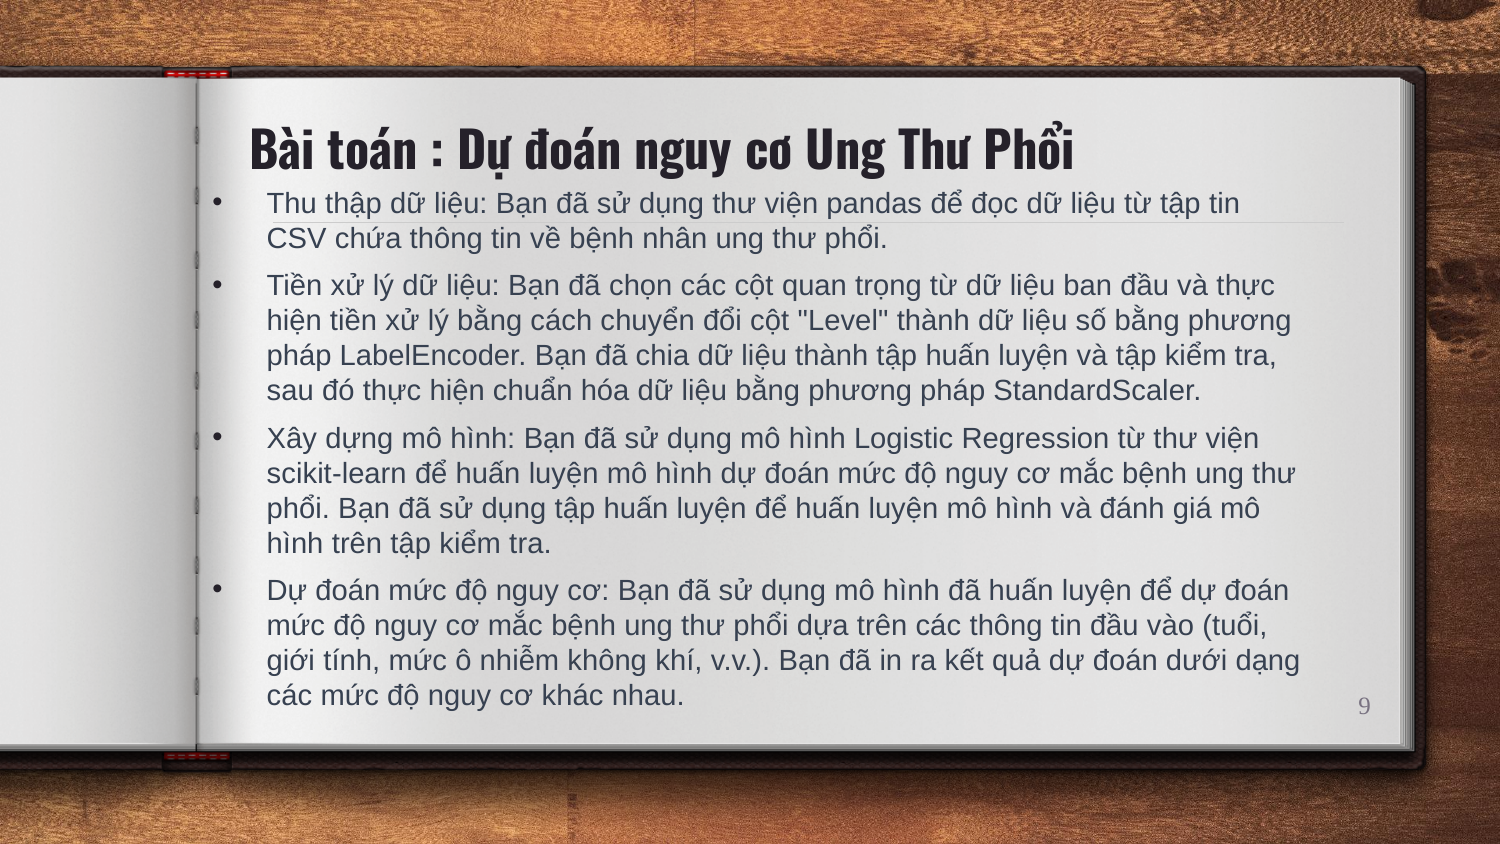

# Bài toán : Dự đoán nguy cơ Ung Thư Phổi
Thu thập dữ liệu: Bạn đã sử dụng thư viện pandas để đọc dữ liệu từ tập tin CSV chứa thông tin về bệnh nhân ung thư phổi.
Tiền xử lý dữ liệu: Bạn đã chọn các cột quan trọng từ dữ liệu ban đầu và thực hiện tiền xử lý bằng cách chuyển đổi cột "Level" thành dữ liệu số bằng phương pháp LabelEncoder. Bạn đã chia dữ liệu thành tập huấn luyện và tập kiểm tra, sau đó thực hiện chuẩn hóa dữ liệu bằng phương pháp StandardScaler.
Xây dựng mô hình: Bạn đã sử dụng mô hình Logistic Regression từ thư viện scikit-learn để huấn luyện mô hình dự đoán mức độ nguy cơ mắc bệnh ung thư phổi. Bạn đã sử dụng tập huấn luyện để huấn luyện mô hình và đánh giá mô hình trên tập kiểm tra.
Dự đoán mức độ nguy cơ: Bạn đã sử dụng mô hình đã huấn luyện để dự đoán mức độ nguy cơ mắc bệnh ung thư phổi dựa trên các thông tin đầu vào (tuổi, giới tính, mức ô nhiễm không khí, v.v.). Bạn đã in ra kết quả dự đoán dưới dạng các mức độ nguy cơ khác nhau.

9